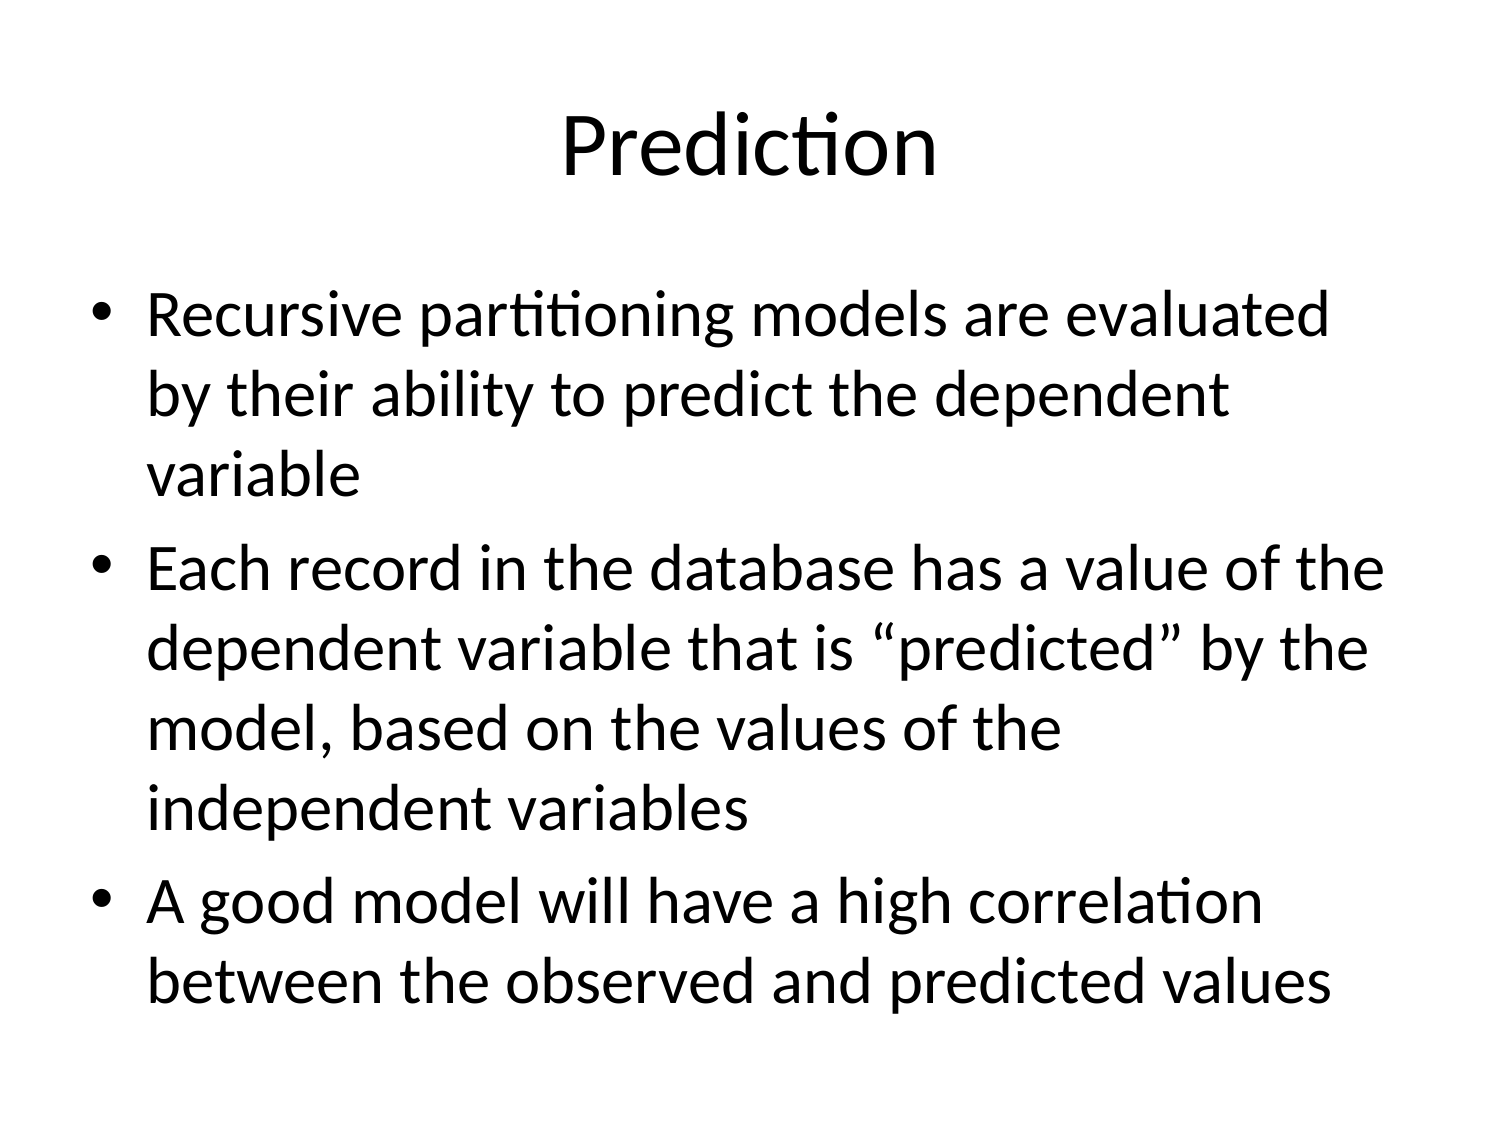

# Prediction
Recursive partitioning models are evaluated by their ability to predict the dependent variable
Each record in the database has a value of the dependent variable that is “predicted” by the model, based on the values of the independent variables
A good model will have a high correlation between the observed and predicted values